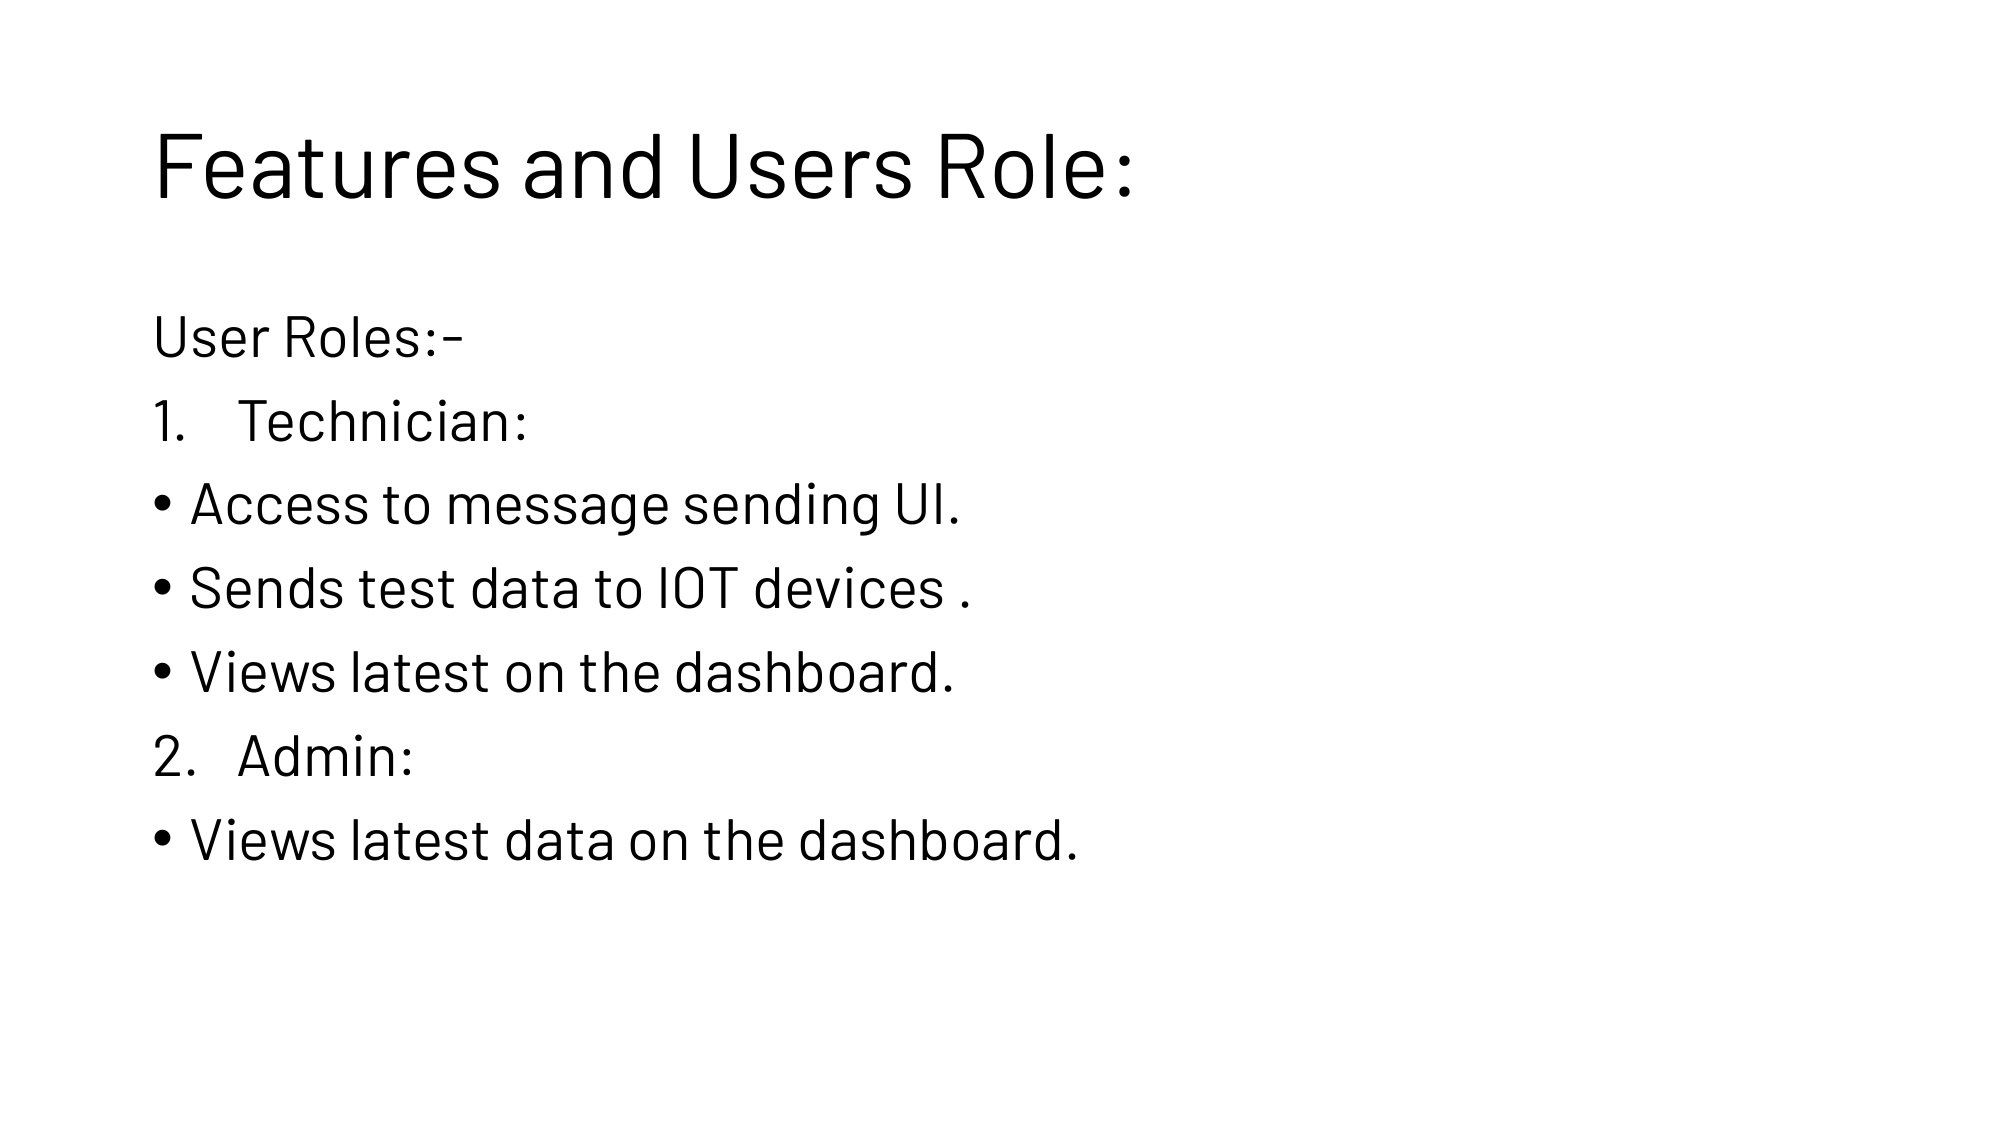

# Features and Users Role:
User Roles:-
Technician:
Access to message sending UI.
Sends test data to IOT devices .
Views latest on the dashboard.
Admin:
Views latest data on the dashboard.